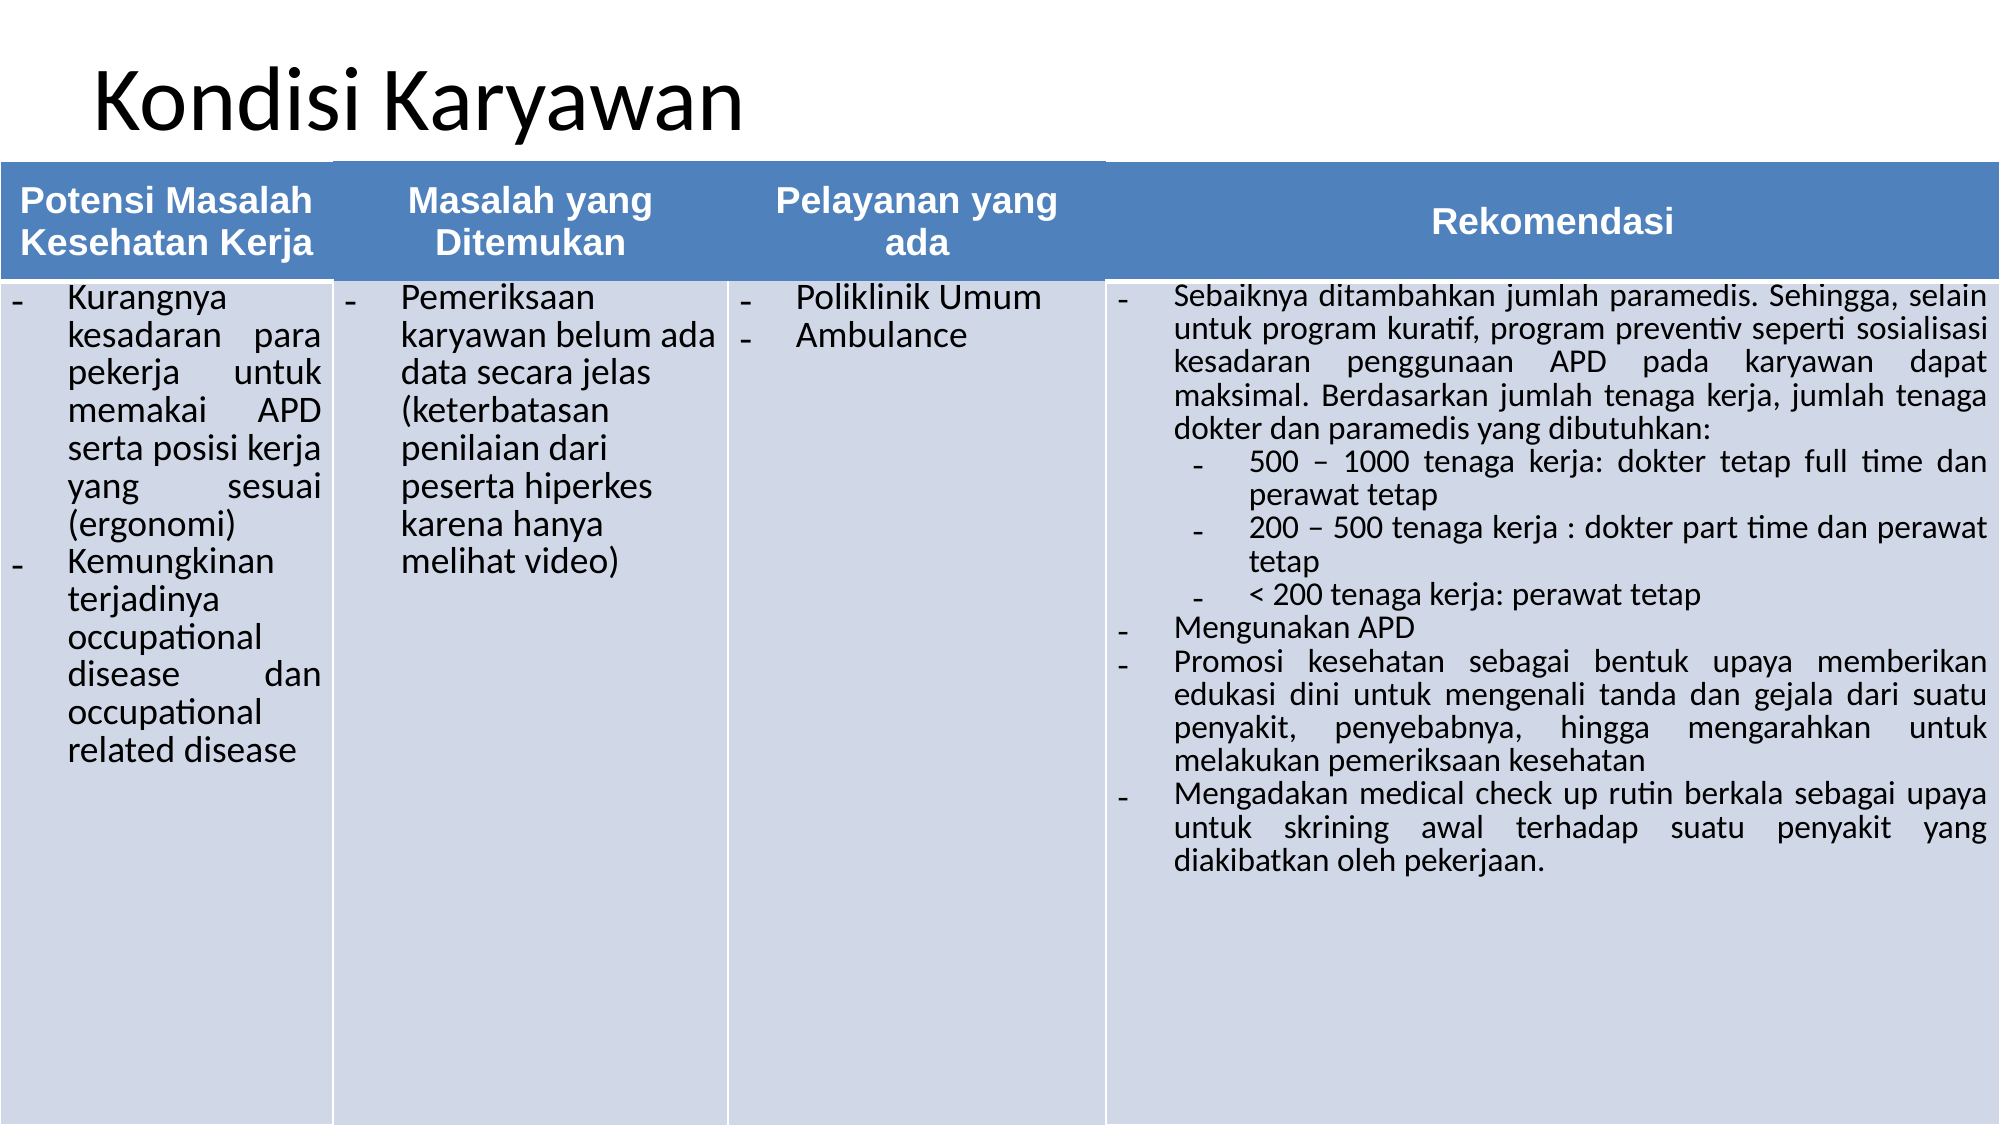

# Kondisi Karyawan
| Potensi Masalah Kesehatan Kerja | Masalah yang Ditemukan | Pelayanan yang ada | Rekomendasi |
| --- | --- | --- | --- |
| Kurangnya kesadaran para pekerja untuk memakai APD serta posisi kerja yang sesuai (ergonomi) Kemungkinan terjadinya occupational disease dan occupational related disease | Pemeriksaan karyawan belum ada data secara jelas (keterbatasan penilaian dari peserta hiperkes karena hanya melihat video) | Poliklinik Umum Ambulance | Sebaiknya ditambahkan jumlah paramedis. Sehingga, selain untuk program kuratif, program preventiv seperti sosialisasi kesadaran penggunaan APD pada karyawan dapat maksimal. Berdasarkan jumlah tenaga kerja, jumlah tenaga dokter dan paramedis yang dibutuhkan: 500 – 1000 tenaga kerja: dokter tetap full time dan perawat tetap 200 – 500 tenaga kerja : dokter part time dan perawat tetap < 200 tenaga kerja: perawat tetap Mengunakan APD Promosi kesehatan sebagai bentuk upaya memberikan edukasi dini untuk mengenali tanda dan gejala dari suatu penyakit, penyebabnya, hingga mengarahkan untuk melakukan pemeriksaan kesehatan Mengadakan medical check up rutin berkala sebagai upaya untuk skrining awal terhadap suatu penyakit yang diakibatkan oleh pekerjaan. |